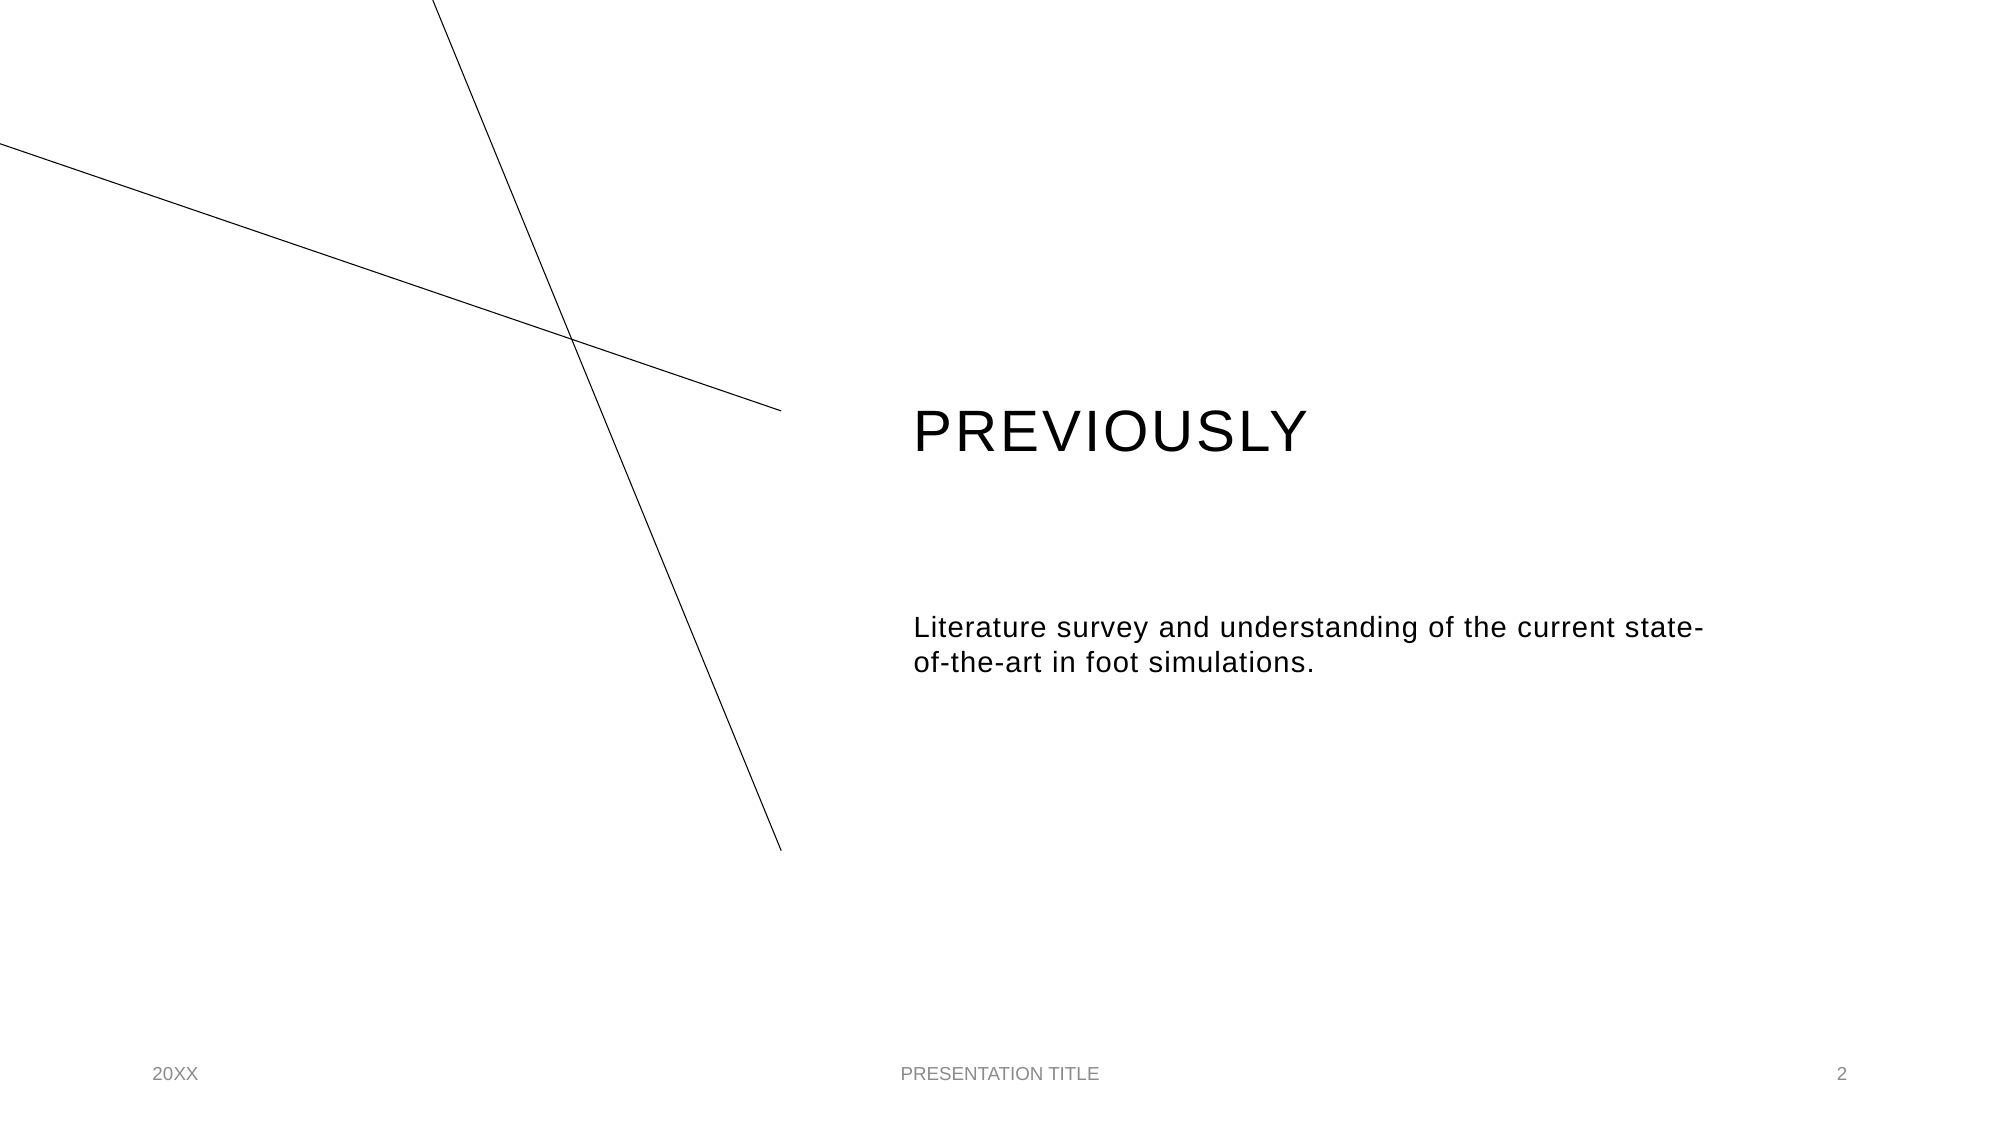

# Previously
Literature survey and understanding of the current state-of-the-art in foot simulations.
20XX
PRESENTATION TITLE
2